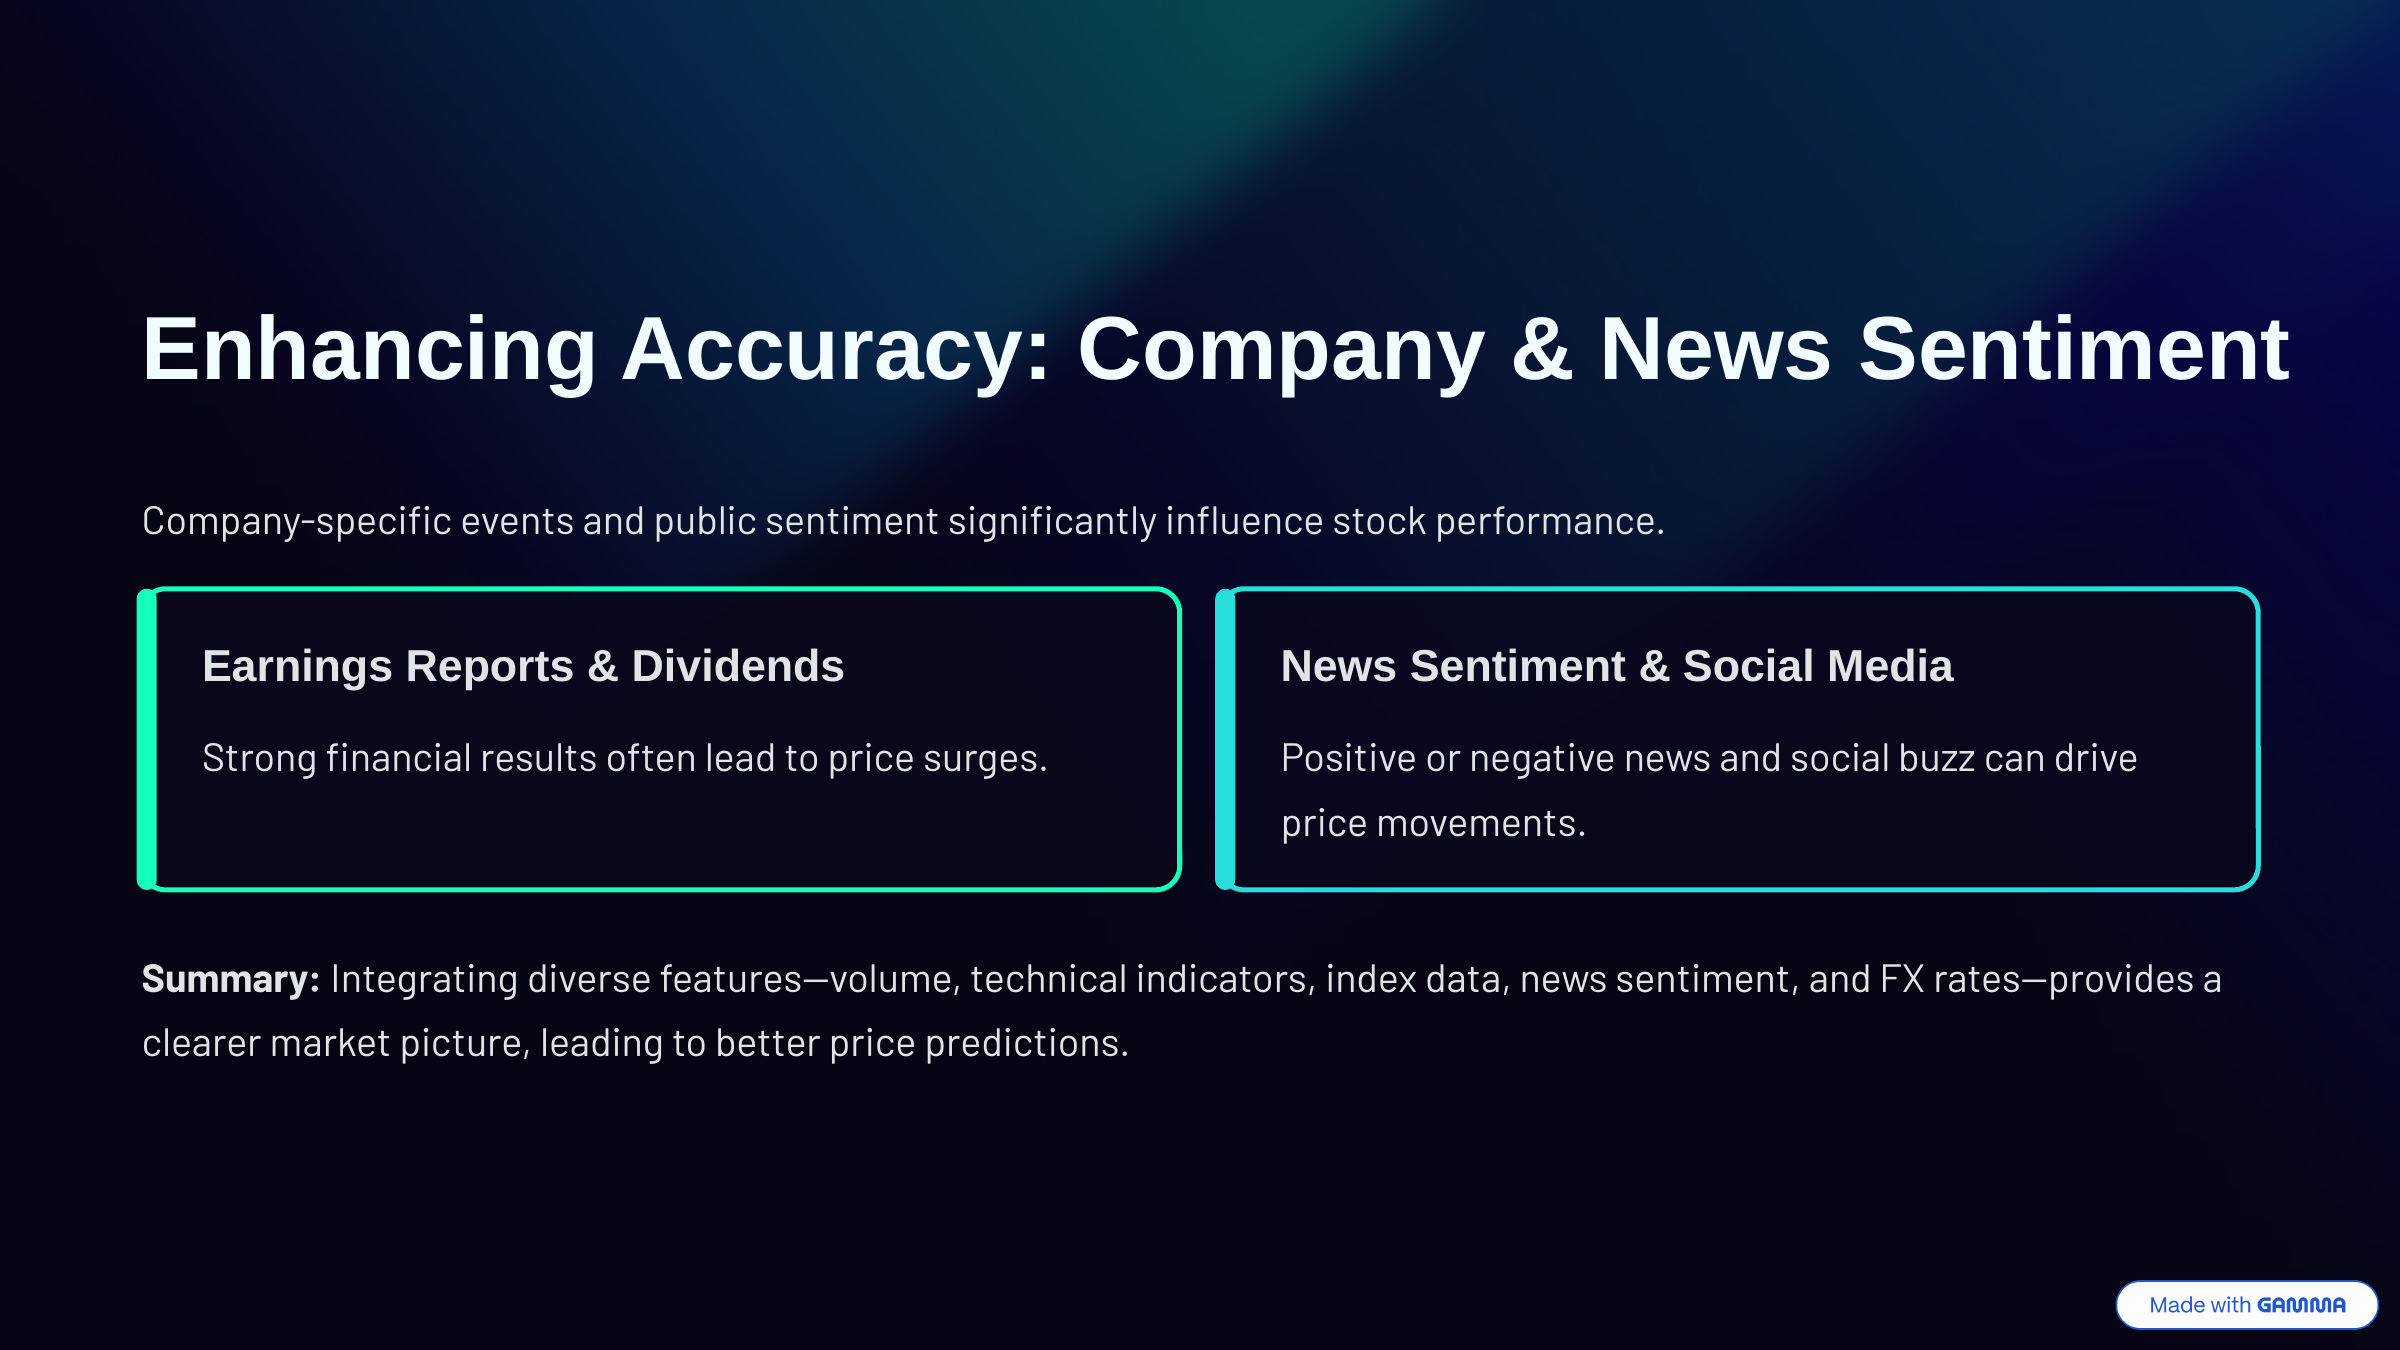

Enhancing Accuracy: Company & News Sentiment
Company-specific events and public sentiment significantly influence stock performance.

Earnings Reports & Dividends
News Sentiment & Social Media
Strong financial results often lead to price surges.
Positive or negative news and social buzz can drive price movements.
Summary: Integrating diverse features—volume, technical indicators, index data, news sentiment, and FX rates—provides a clearer market picture, leading to better price predictions.